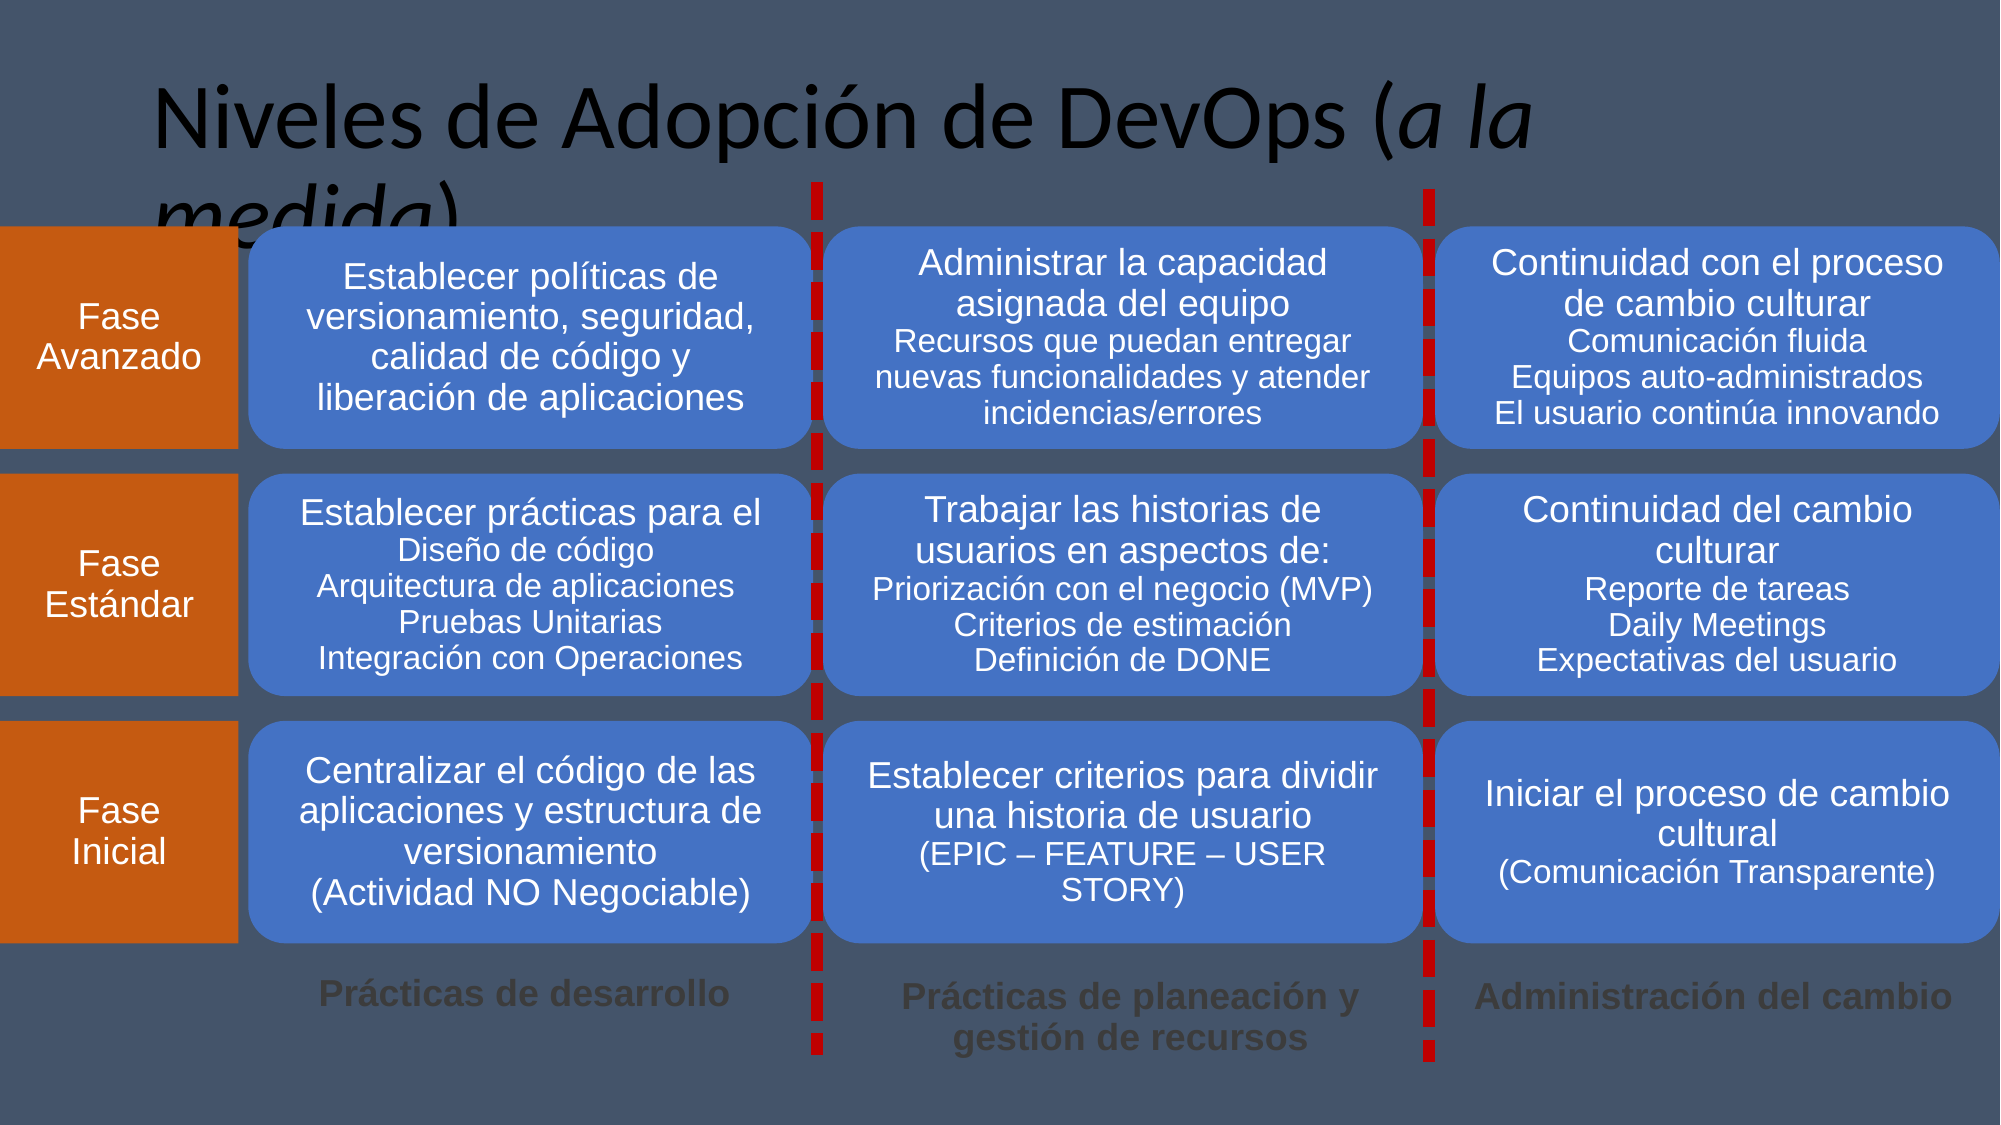

# Niveles de Adopción de DevOps (a la medida)
Fase Avanzado
Establecer políticas de versionamiento, seguridad, calidad de código y liberación de aplicaciones
Administrar la capacidad asignada del equipo
Recursos que puedan entregar nuevas funcionalidades y atender incidencias/errores
Continuidad con el proceso de cambio culturar
Comunicación fluida
Equipos auto-administrados
El usuario continúa innovando
Fase Estándar
Establecer prácticas para el Diseño de código
Arquitectura de aplicaciones
Pruebas Unitarias
Integración con Operaciones
Trabajar las historias de usuarios en aspectos de:
Priorización con el negocio (MVP)
Criterios de estimación
Definición de DONE
Continuidad del cambio culturar
Reporte de tareas
Daily Meetings
Expectativas del usuario
Fase Inicial
Centralizar el código de las aplicaciones y estructura de versionamiento
(Actividad NO Negociable)
Establecer criterios para dividir una historia de usuario
(EPIC – FEATURE – USER STORY)
Iniciar el proceso de cambio cultural
(Comunicación Transparente)
Prácticas de planeación y gestión de recursos
Prácticas de desarrollo
Administración del cambio